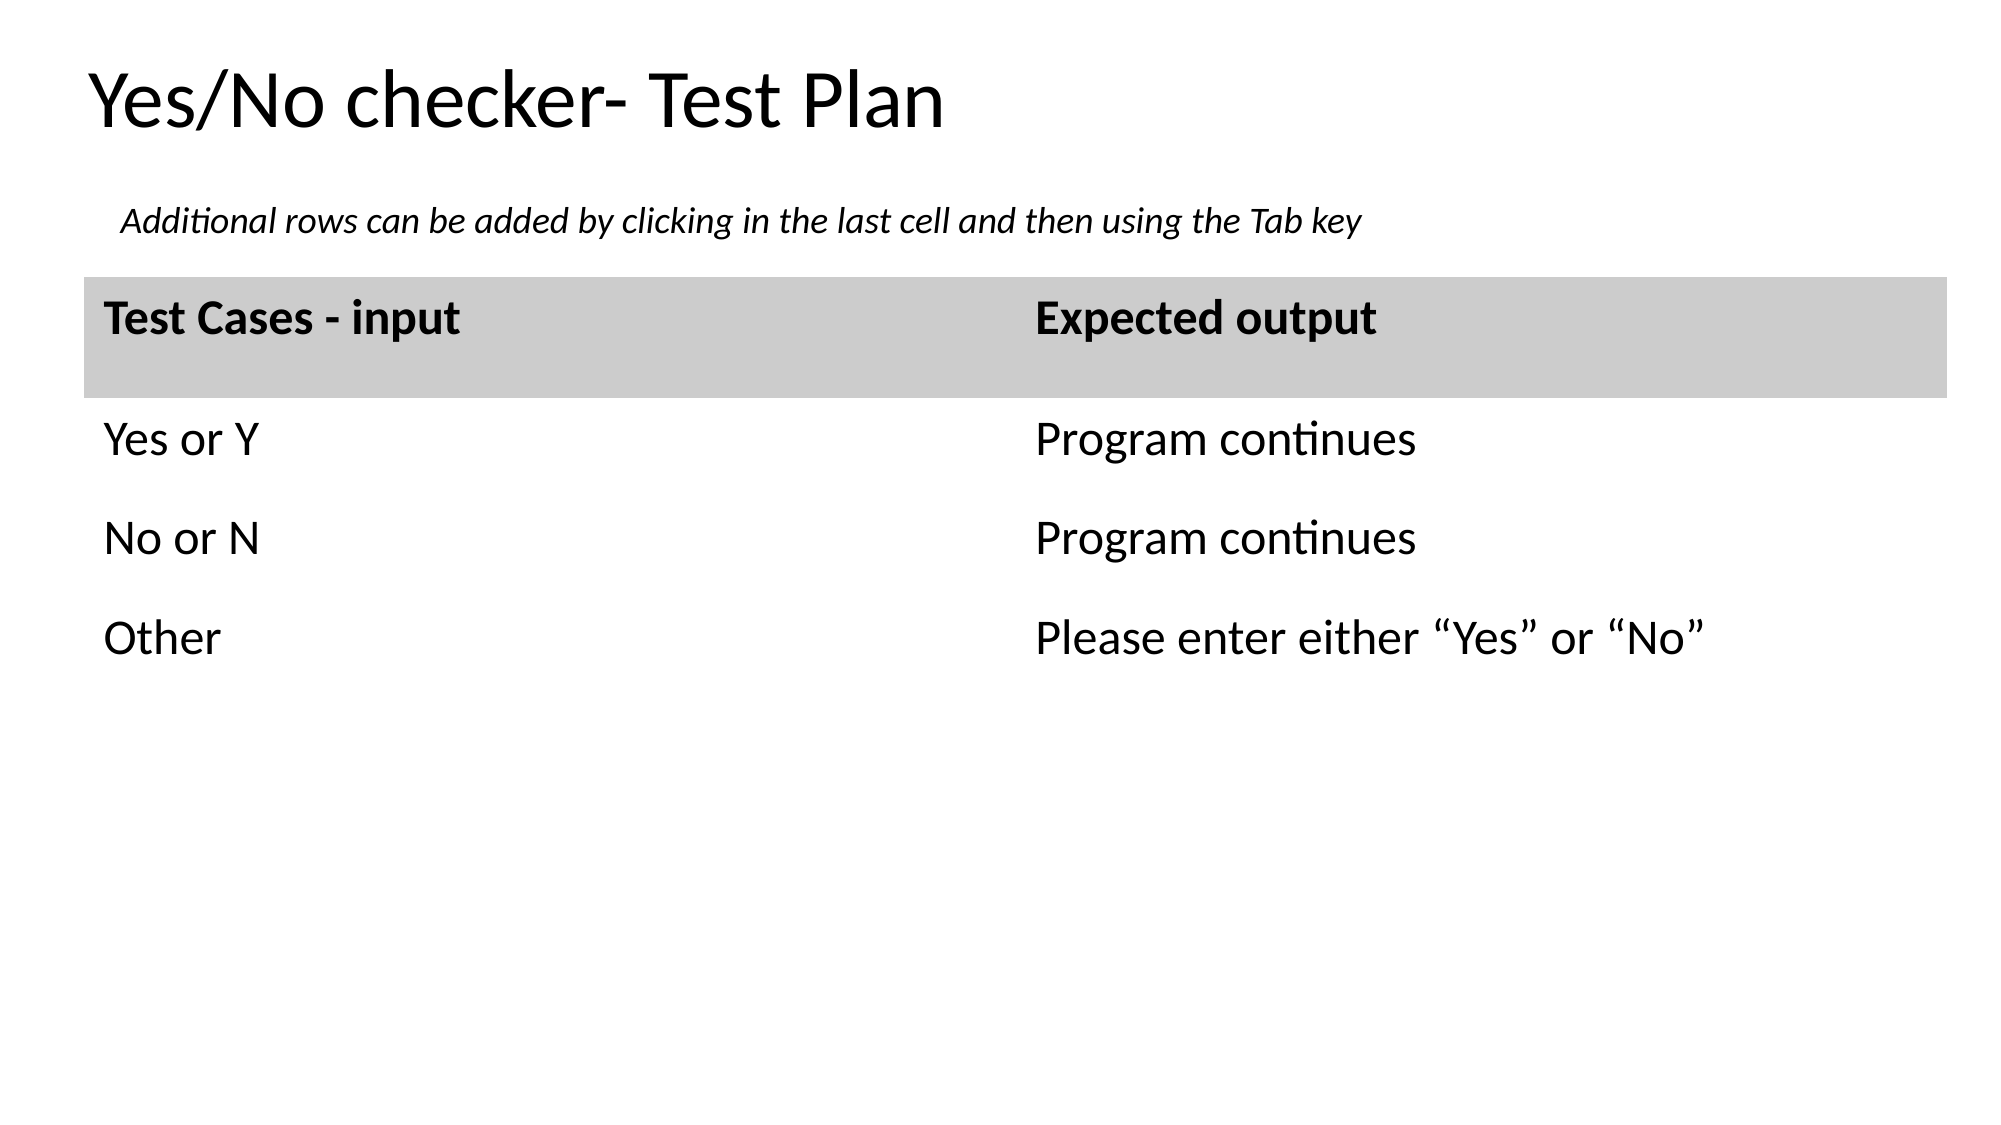

# Yes/No checker- Test Plan
Additional rows can be added by clicking in the last cell and then using the Tab key
| Test Cases - input | Expected output |
| --- | --- |
| Yes or Y | Program continues |
| No or N | Program continues |
| Other | Please enter either “Yes” or “No” |